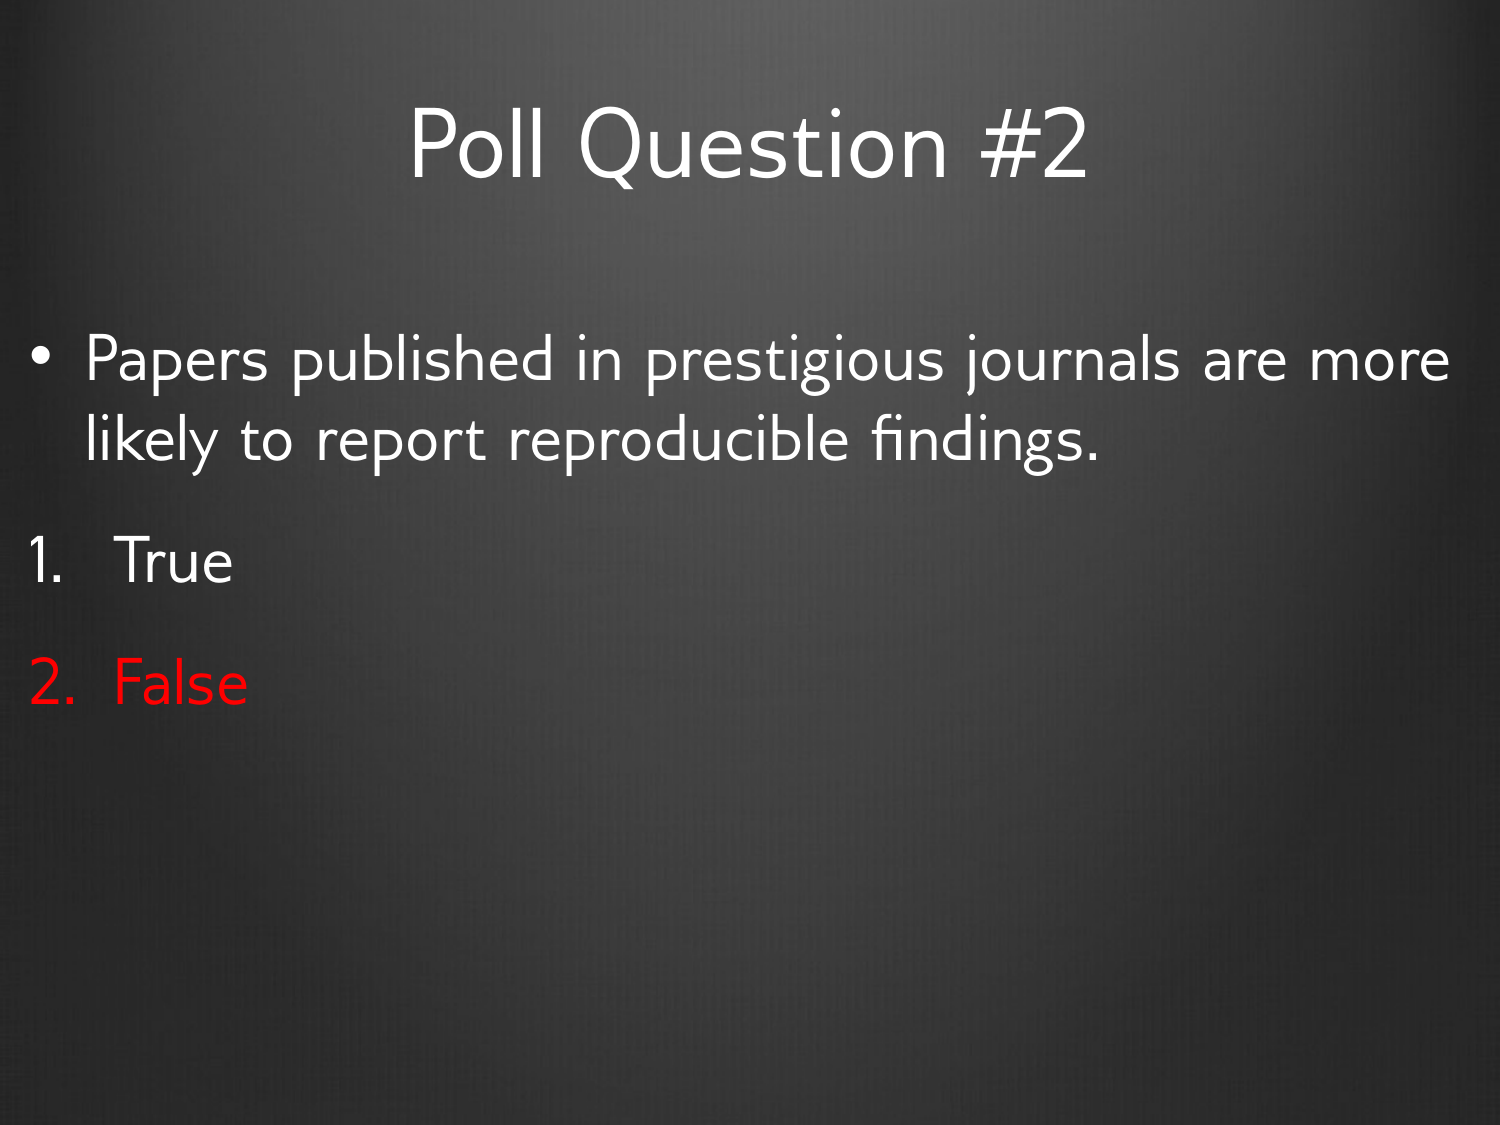

# Poll Question #2
Papers published in prestigious journals are more likely to report reproducible findings.
True
False